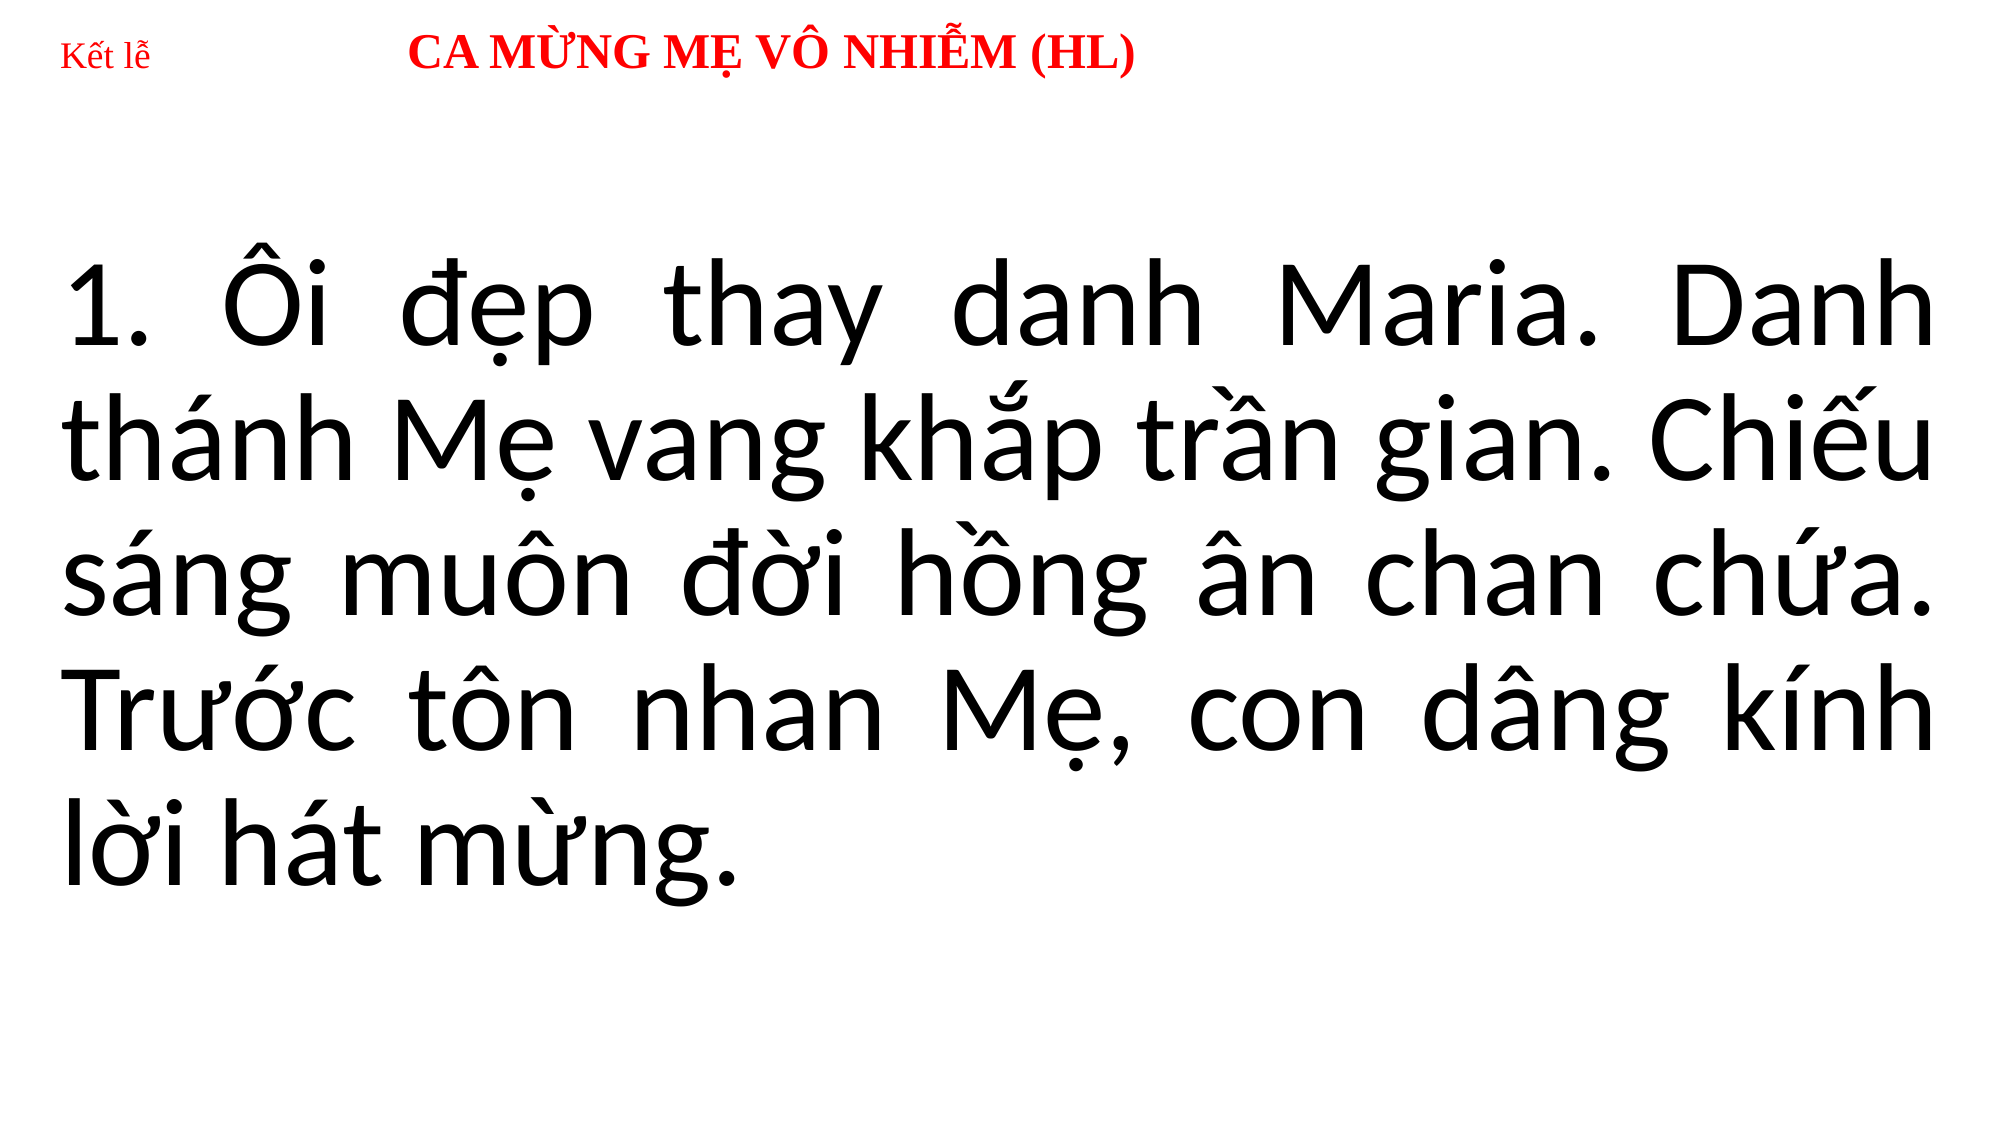

# Kết lễ                           CA MỪNG MẸ VÔ NHIỄM (HL)
1. Ôi đẹp thay danh Maria. Danh thánh Mẹ vang khắp trần gian. Chiếu sáng muôn đời hồng ân chan chứa. Trước tôn nhan Mẹ, con dâng kính lời hát mừng.